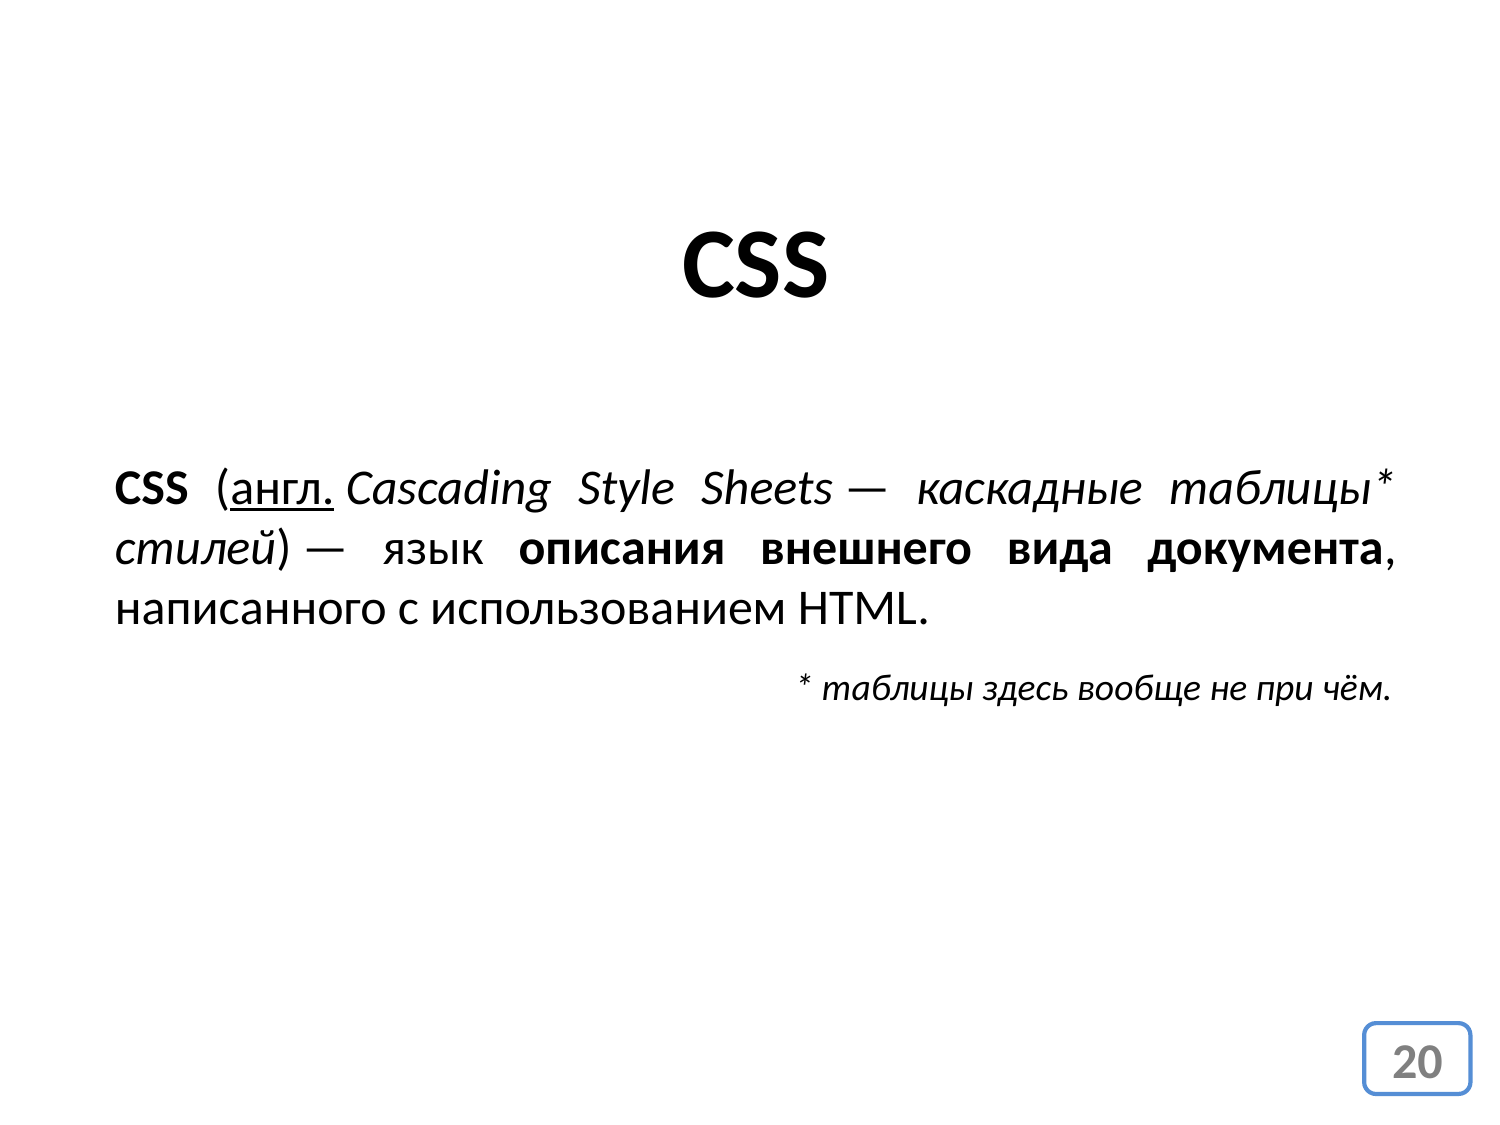

CSS
CSS (англ. Cascading Style Sheets — каскадные таблицы* стилей) — язык описания внешнего вида документа, написанного с использованием HTML.
* таблицы здесь вообще не при чём.
20